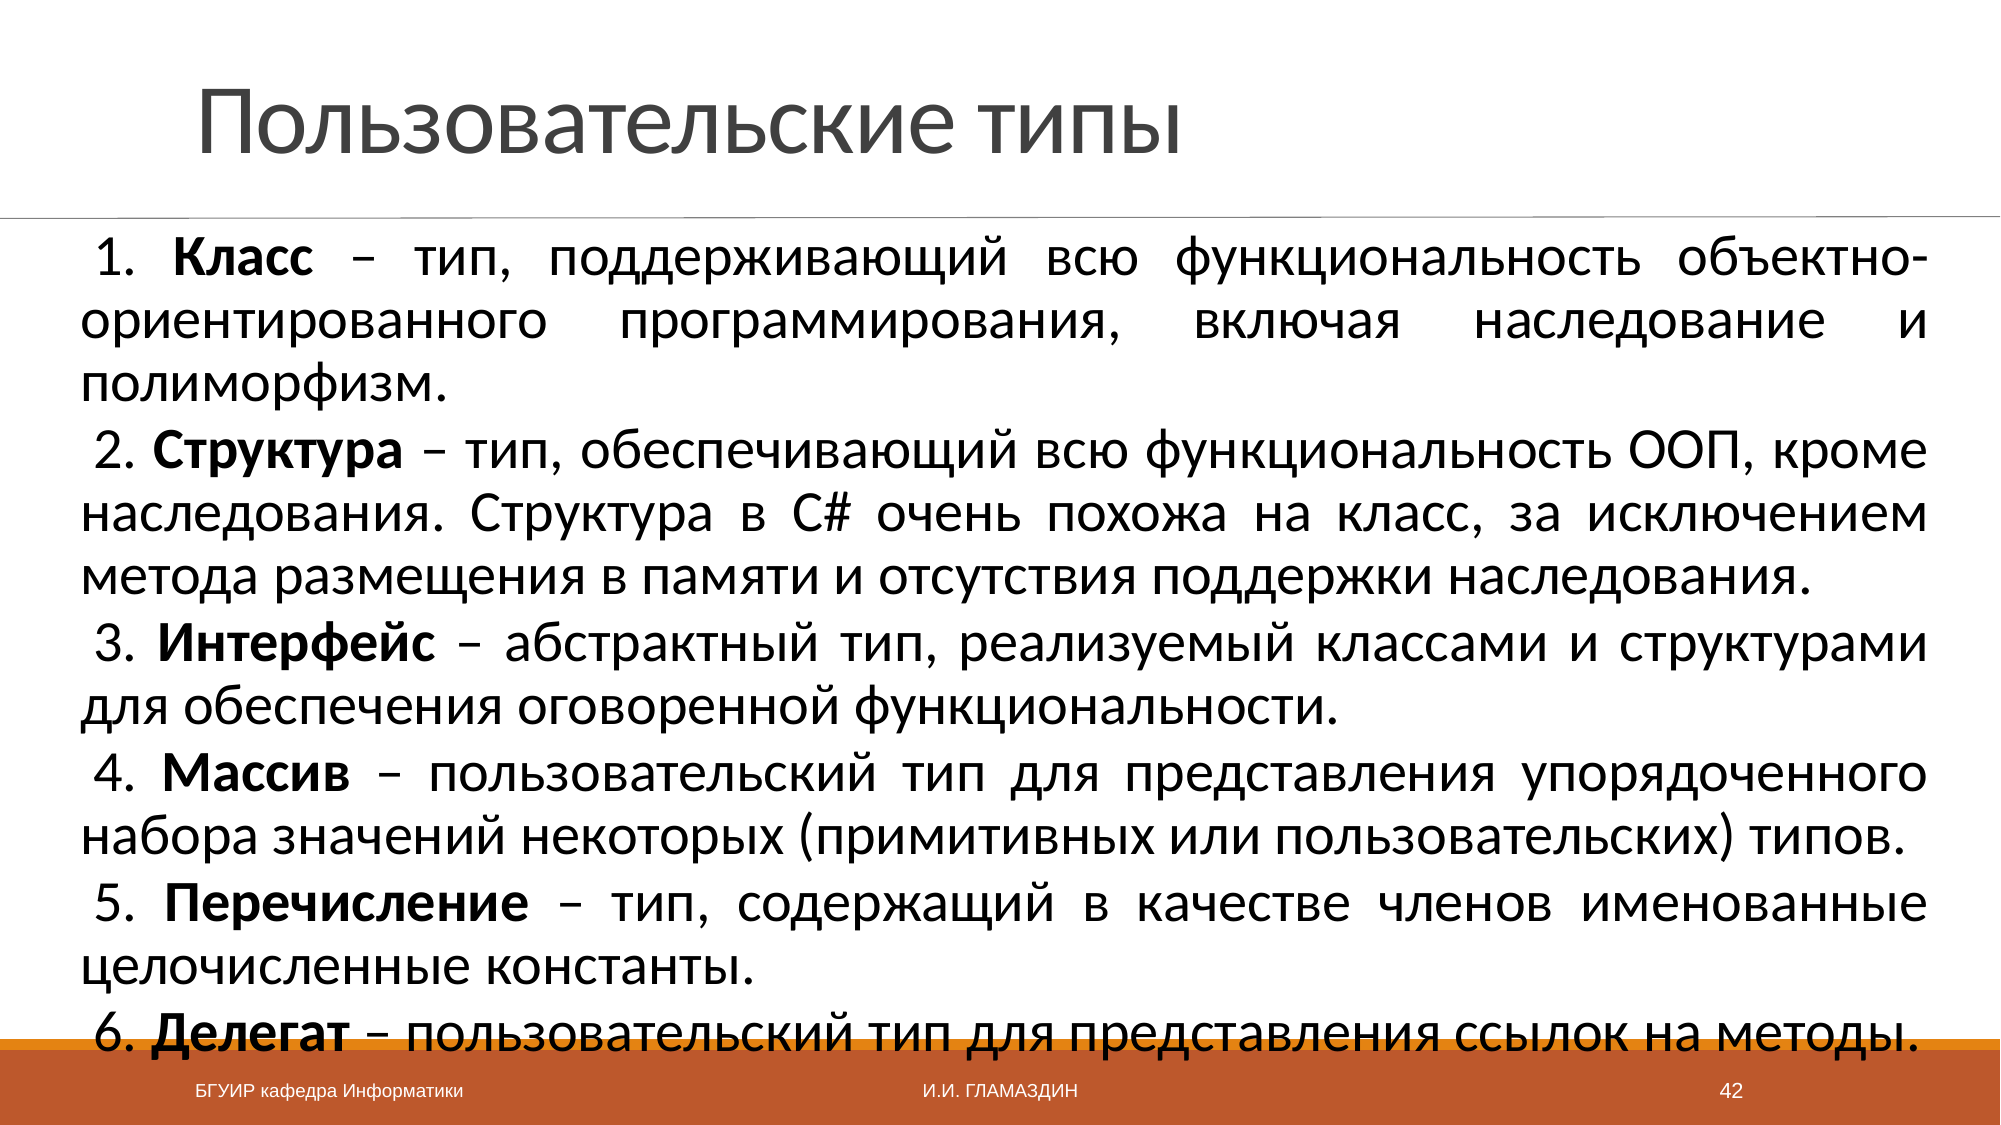

# Пользовательские типы
1. Класс – тип, поддерживающий всю функциональность объектно-ориентированного программирования, включая наследование и полиморфизм.
2. Структура – тип, обеспечивающий всю функциональность ООП, кроме наследования. Структура в C# очень похожа на класс, за исключением метода размещения в памяти и отсутствия поддержки наследования.
3. Интерфейс – абстрактный тип, реализуемый классами и структурами для обеспечения оговоренной функциональности.
4. Массив – пользовательский тип для представления упорядоченного набора значений некоторых (примитивных или пользовательских) типов.
5. Перечисление – тип, содержащий в качестве членов именованные целочисленные константы.
6. Делегат – пользовательский тип для представления ссылок на методы.

БГУИР кафедра Информатики
И.И. Гламаздин
42